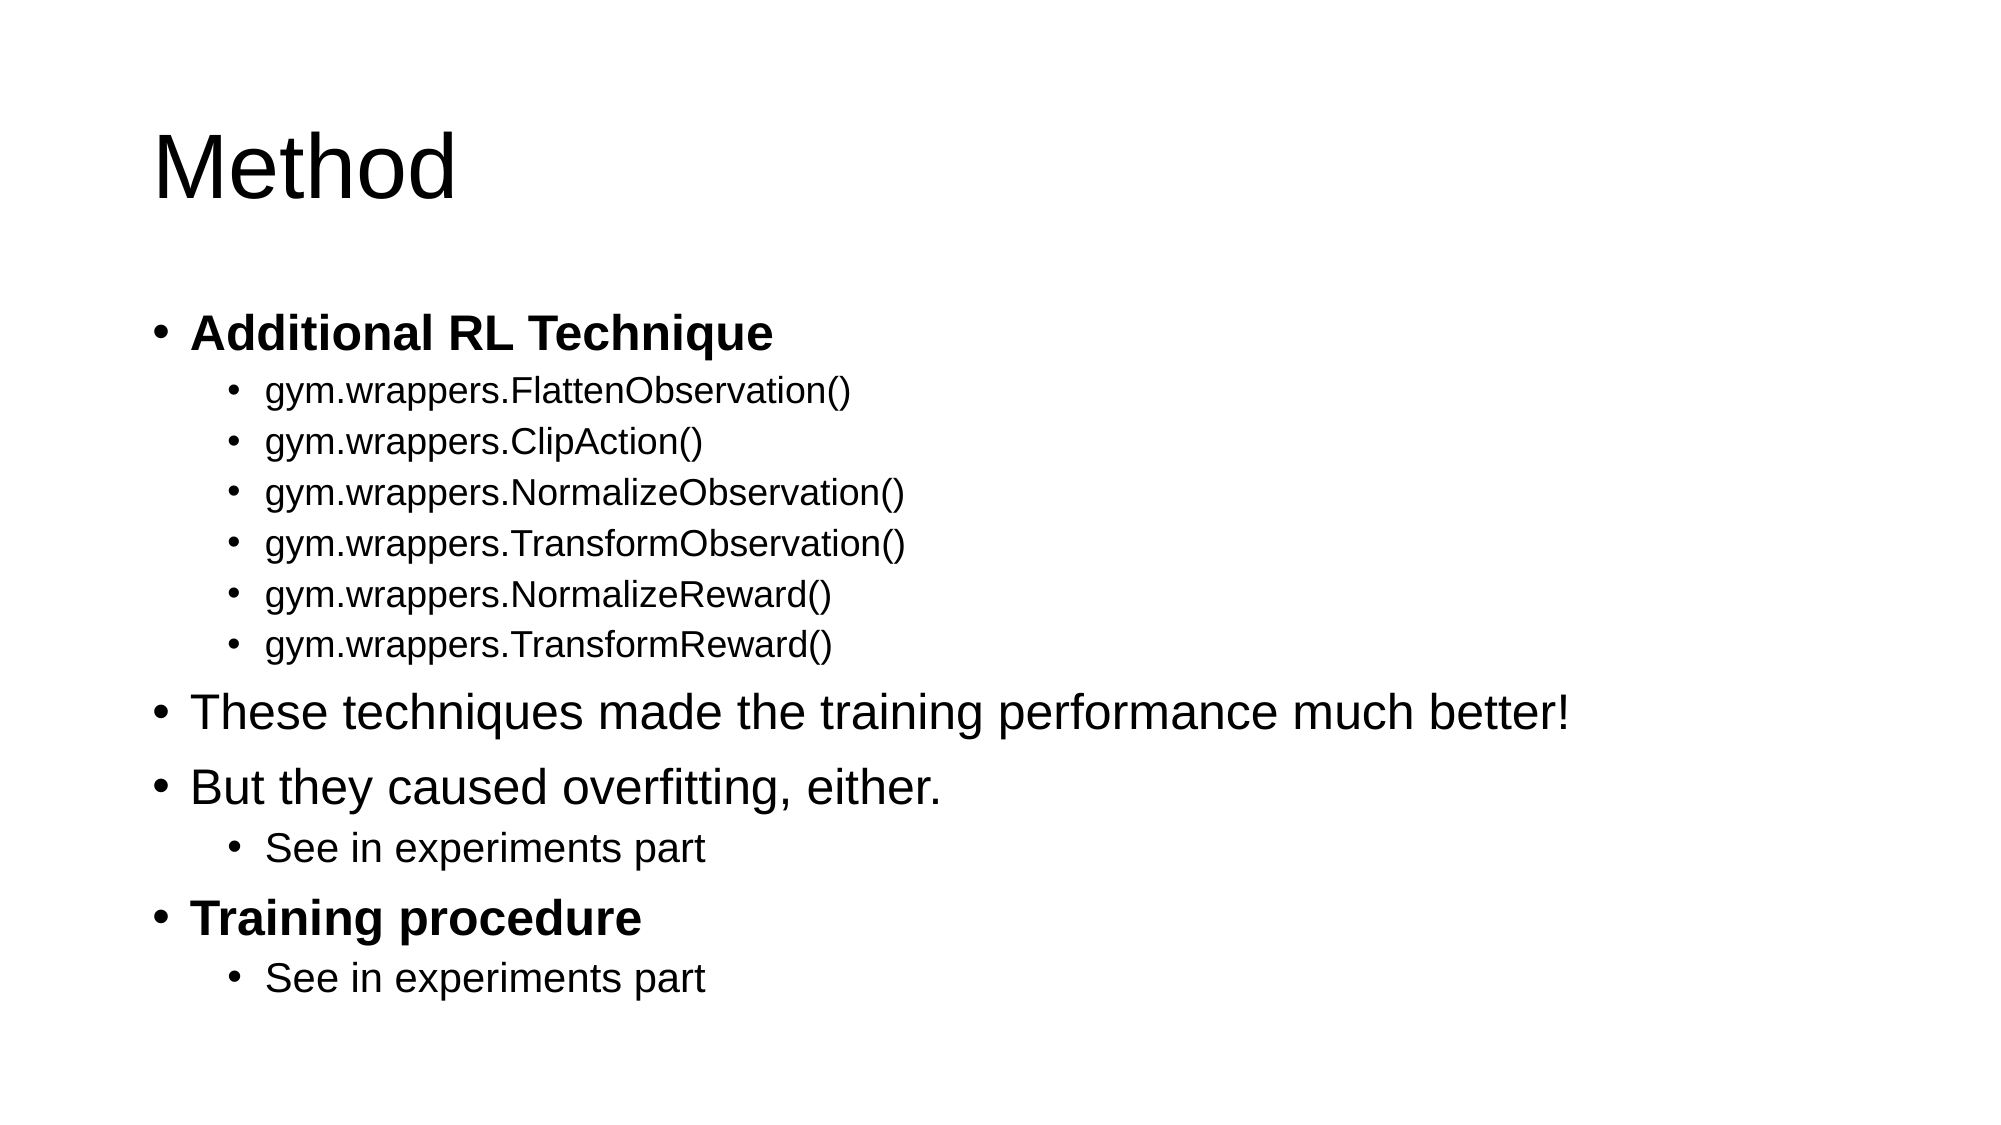

# Method
Additional RL Technique
gym.wrappers.FlattenObservation()
gym.wrappers.ClipAction()
gym.wrappers.NormalizeObservation()
gym.wrappers.TransformObservation()
gym.wrappers.NormalizeReward()
gym.wrappers.TransformReward()
These techniques made the training performance much better!
But they caused overfitting, either.
See in experiments part
Training procedure
See in experiments part